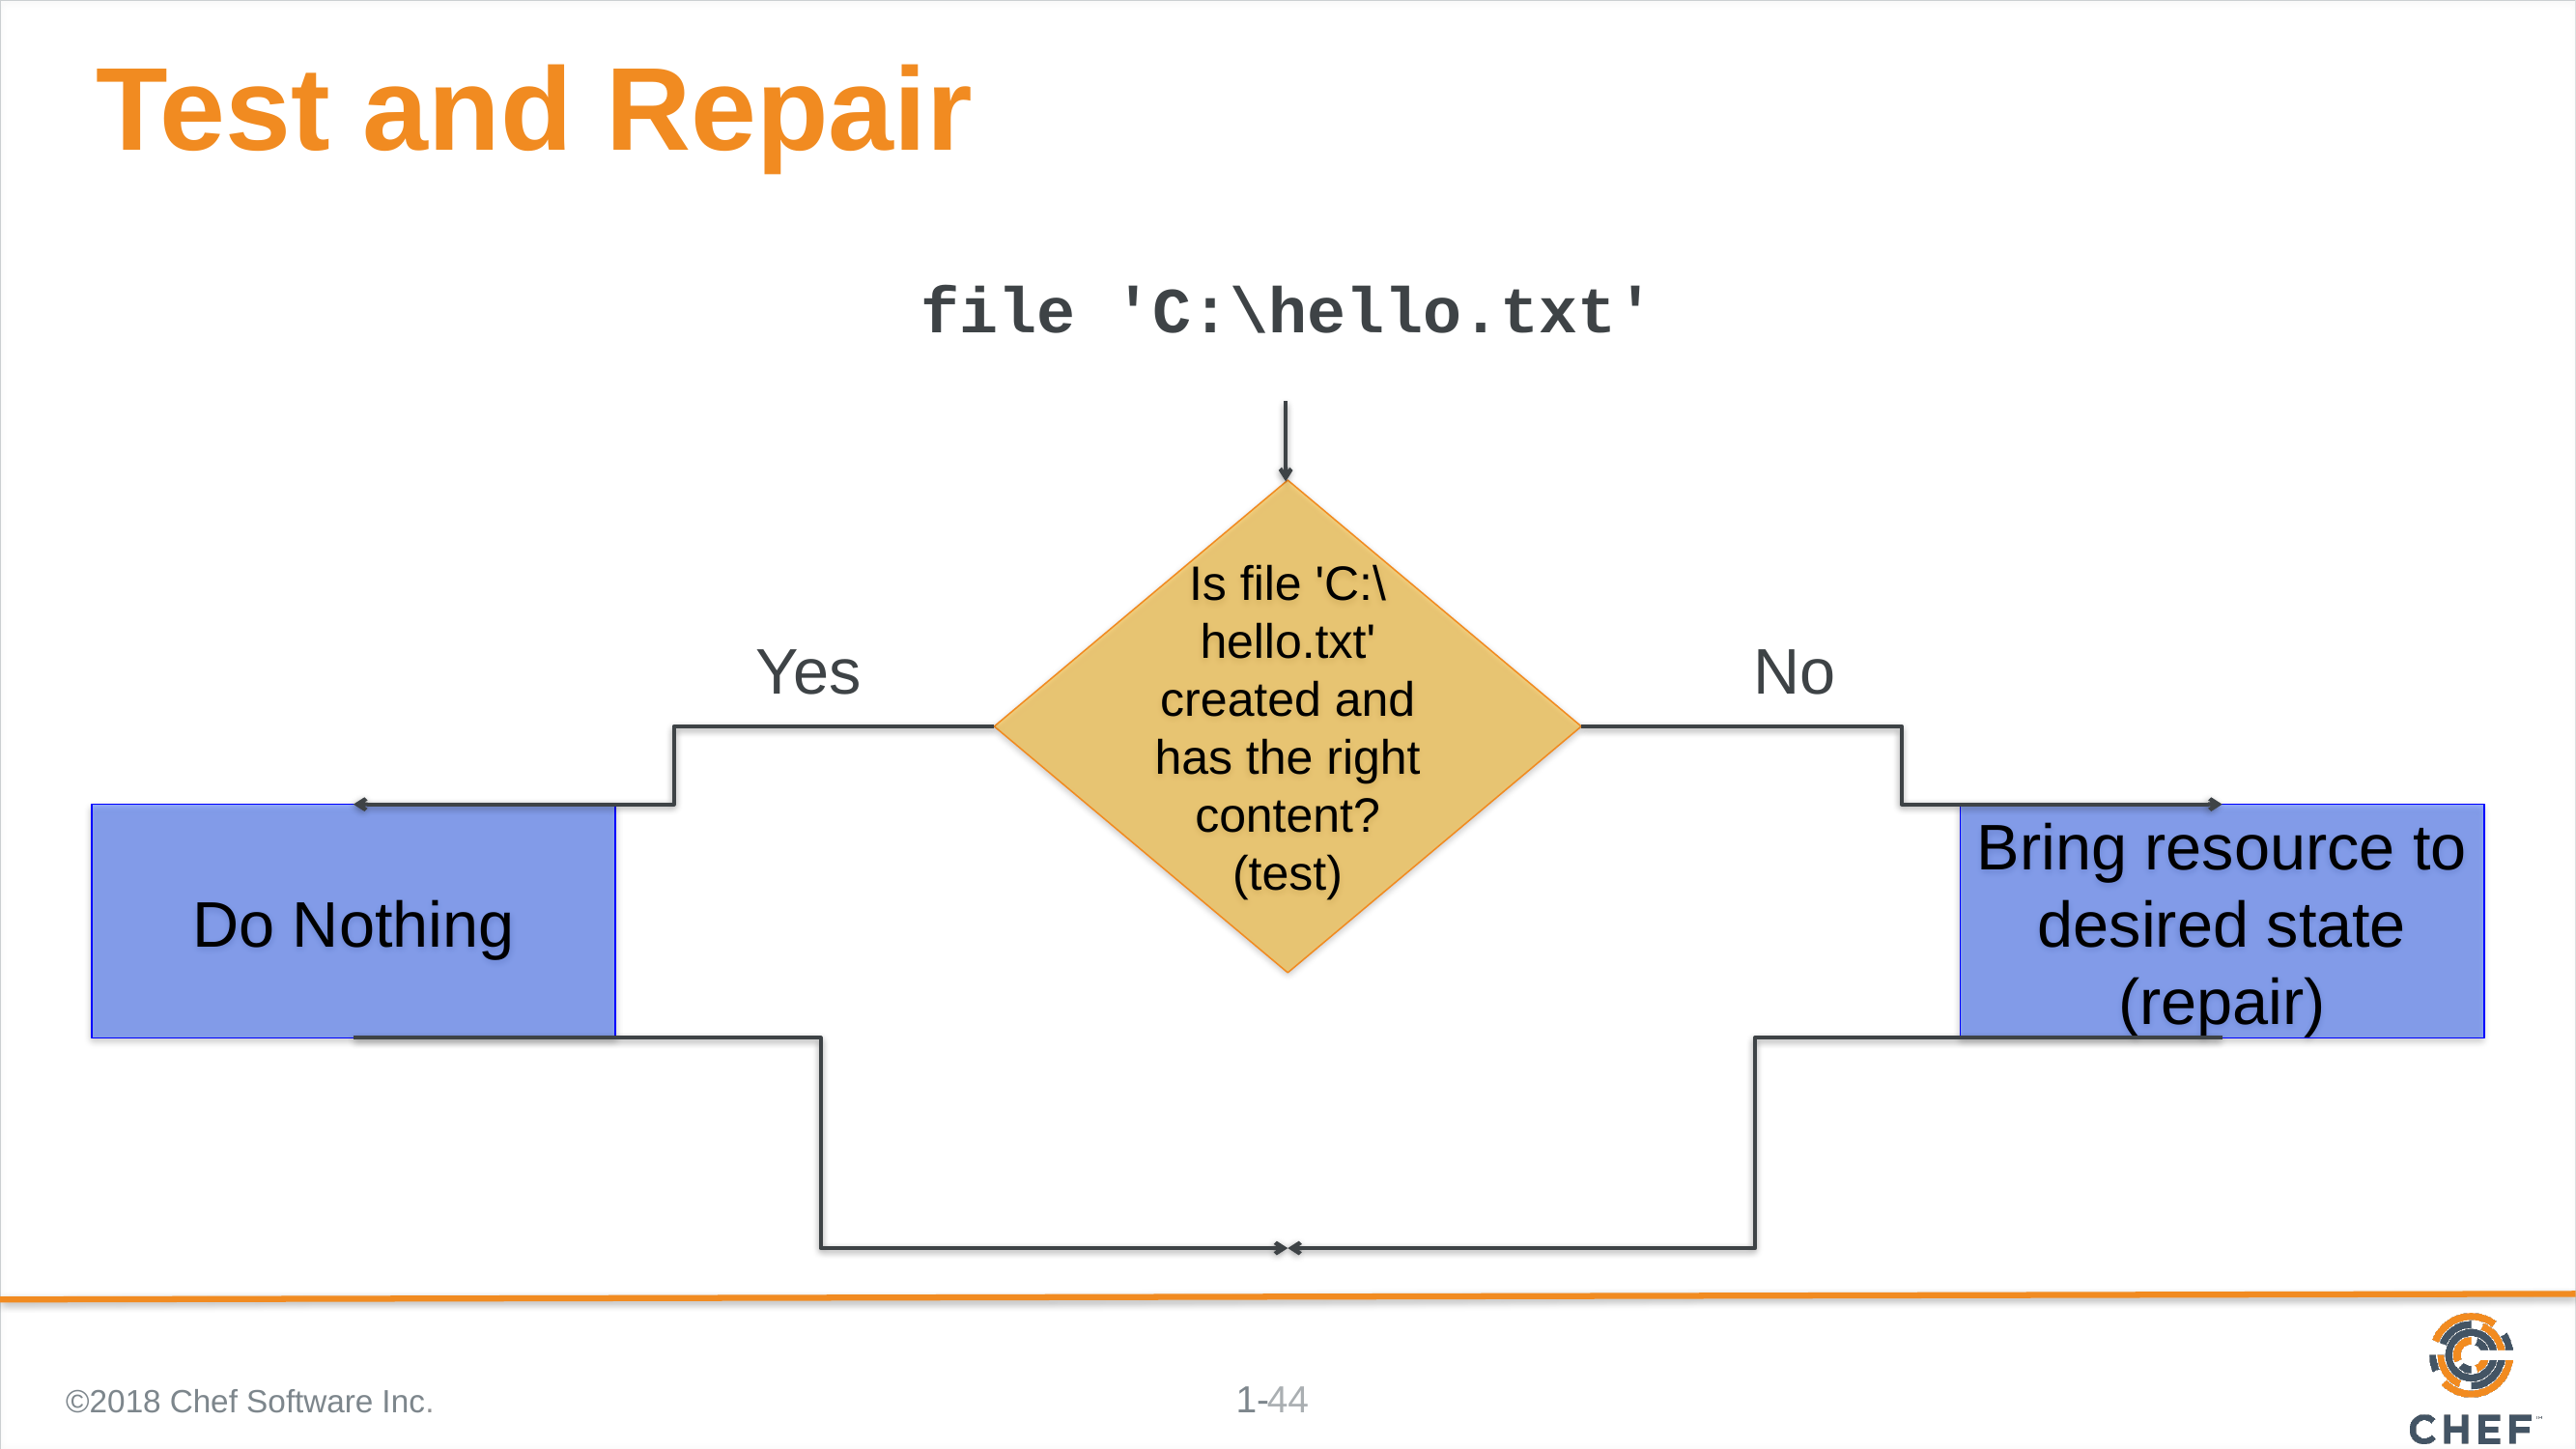

# Test and Repair
file 'C:\hello.txt'
Is file 'C:\hello.txt'
created and has the right content?
(test)
Yes
No
Do Nothing
Bring resource to desired state
(repair)
©2018 Chef Software Inc.
44